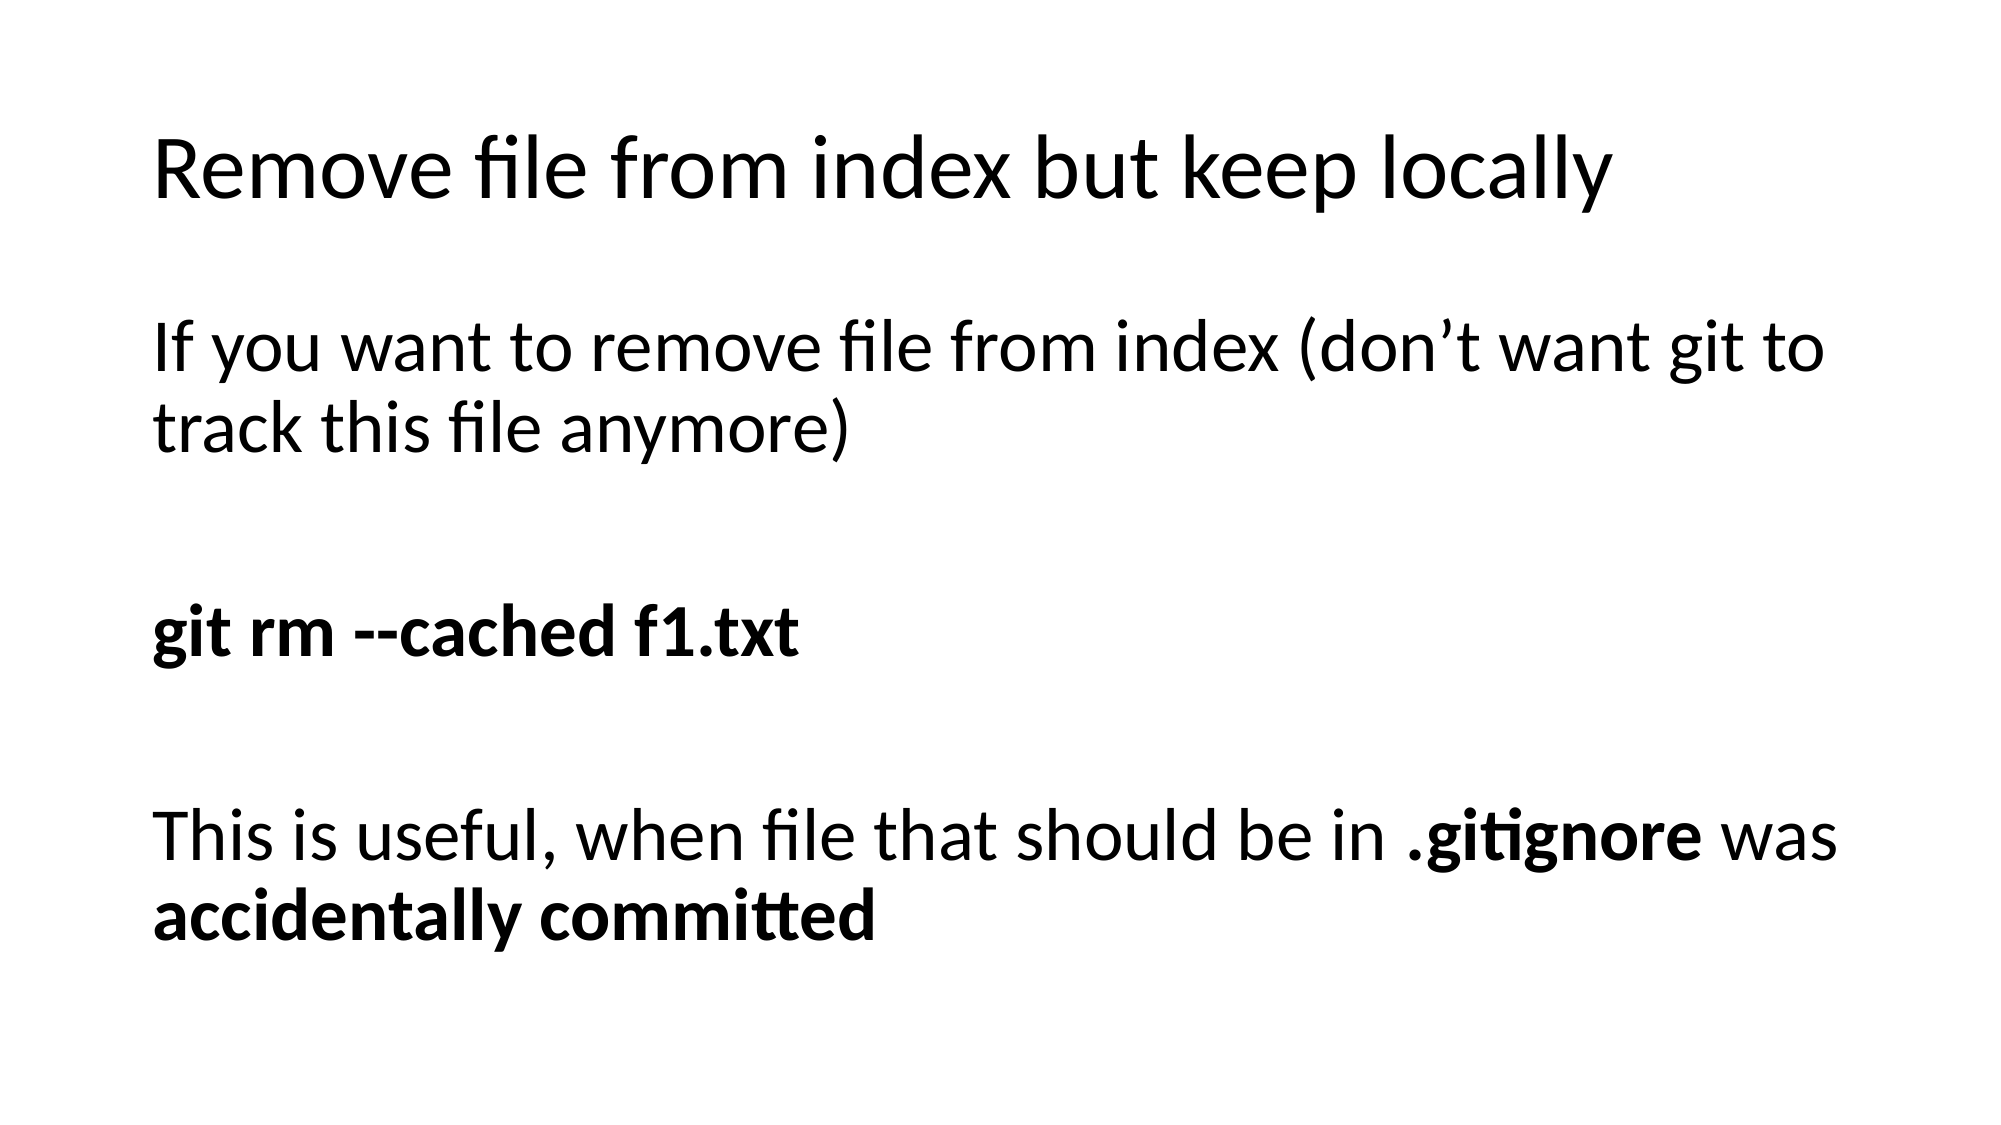

# Remove file from index but keep locally
If you want to remove file from index (don’t want git to track this file anymore)

git rm --cached f1.txt

This is useful, when file that should be in .gitignore was accidentally committed